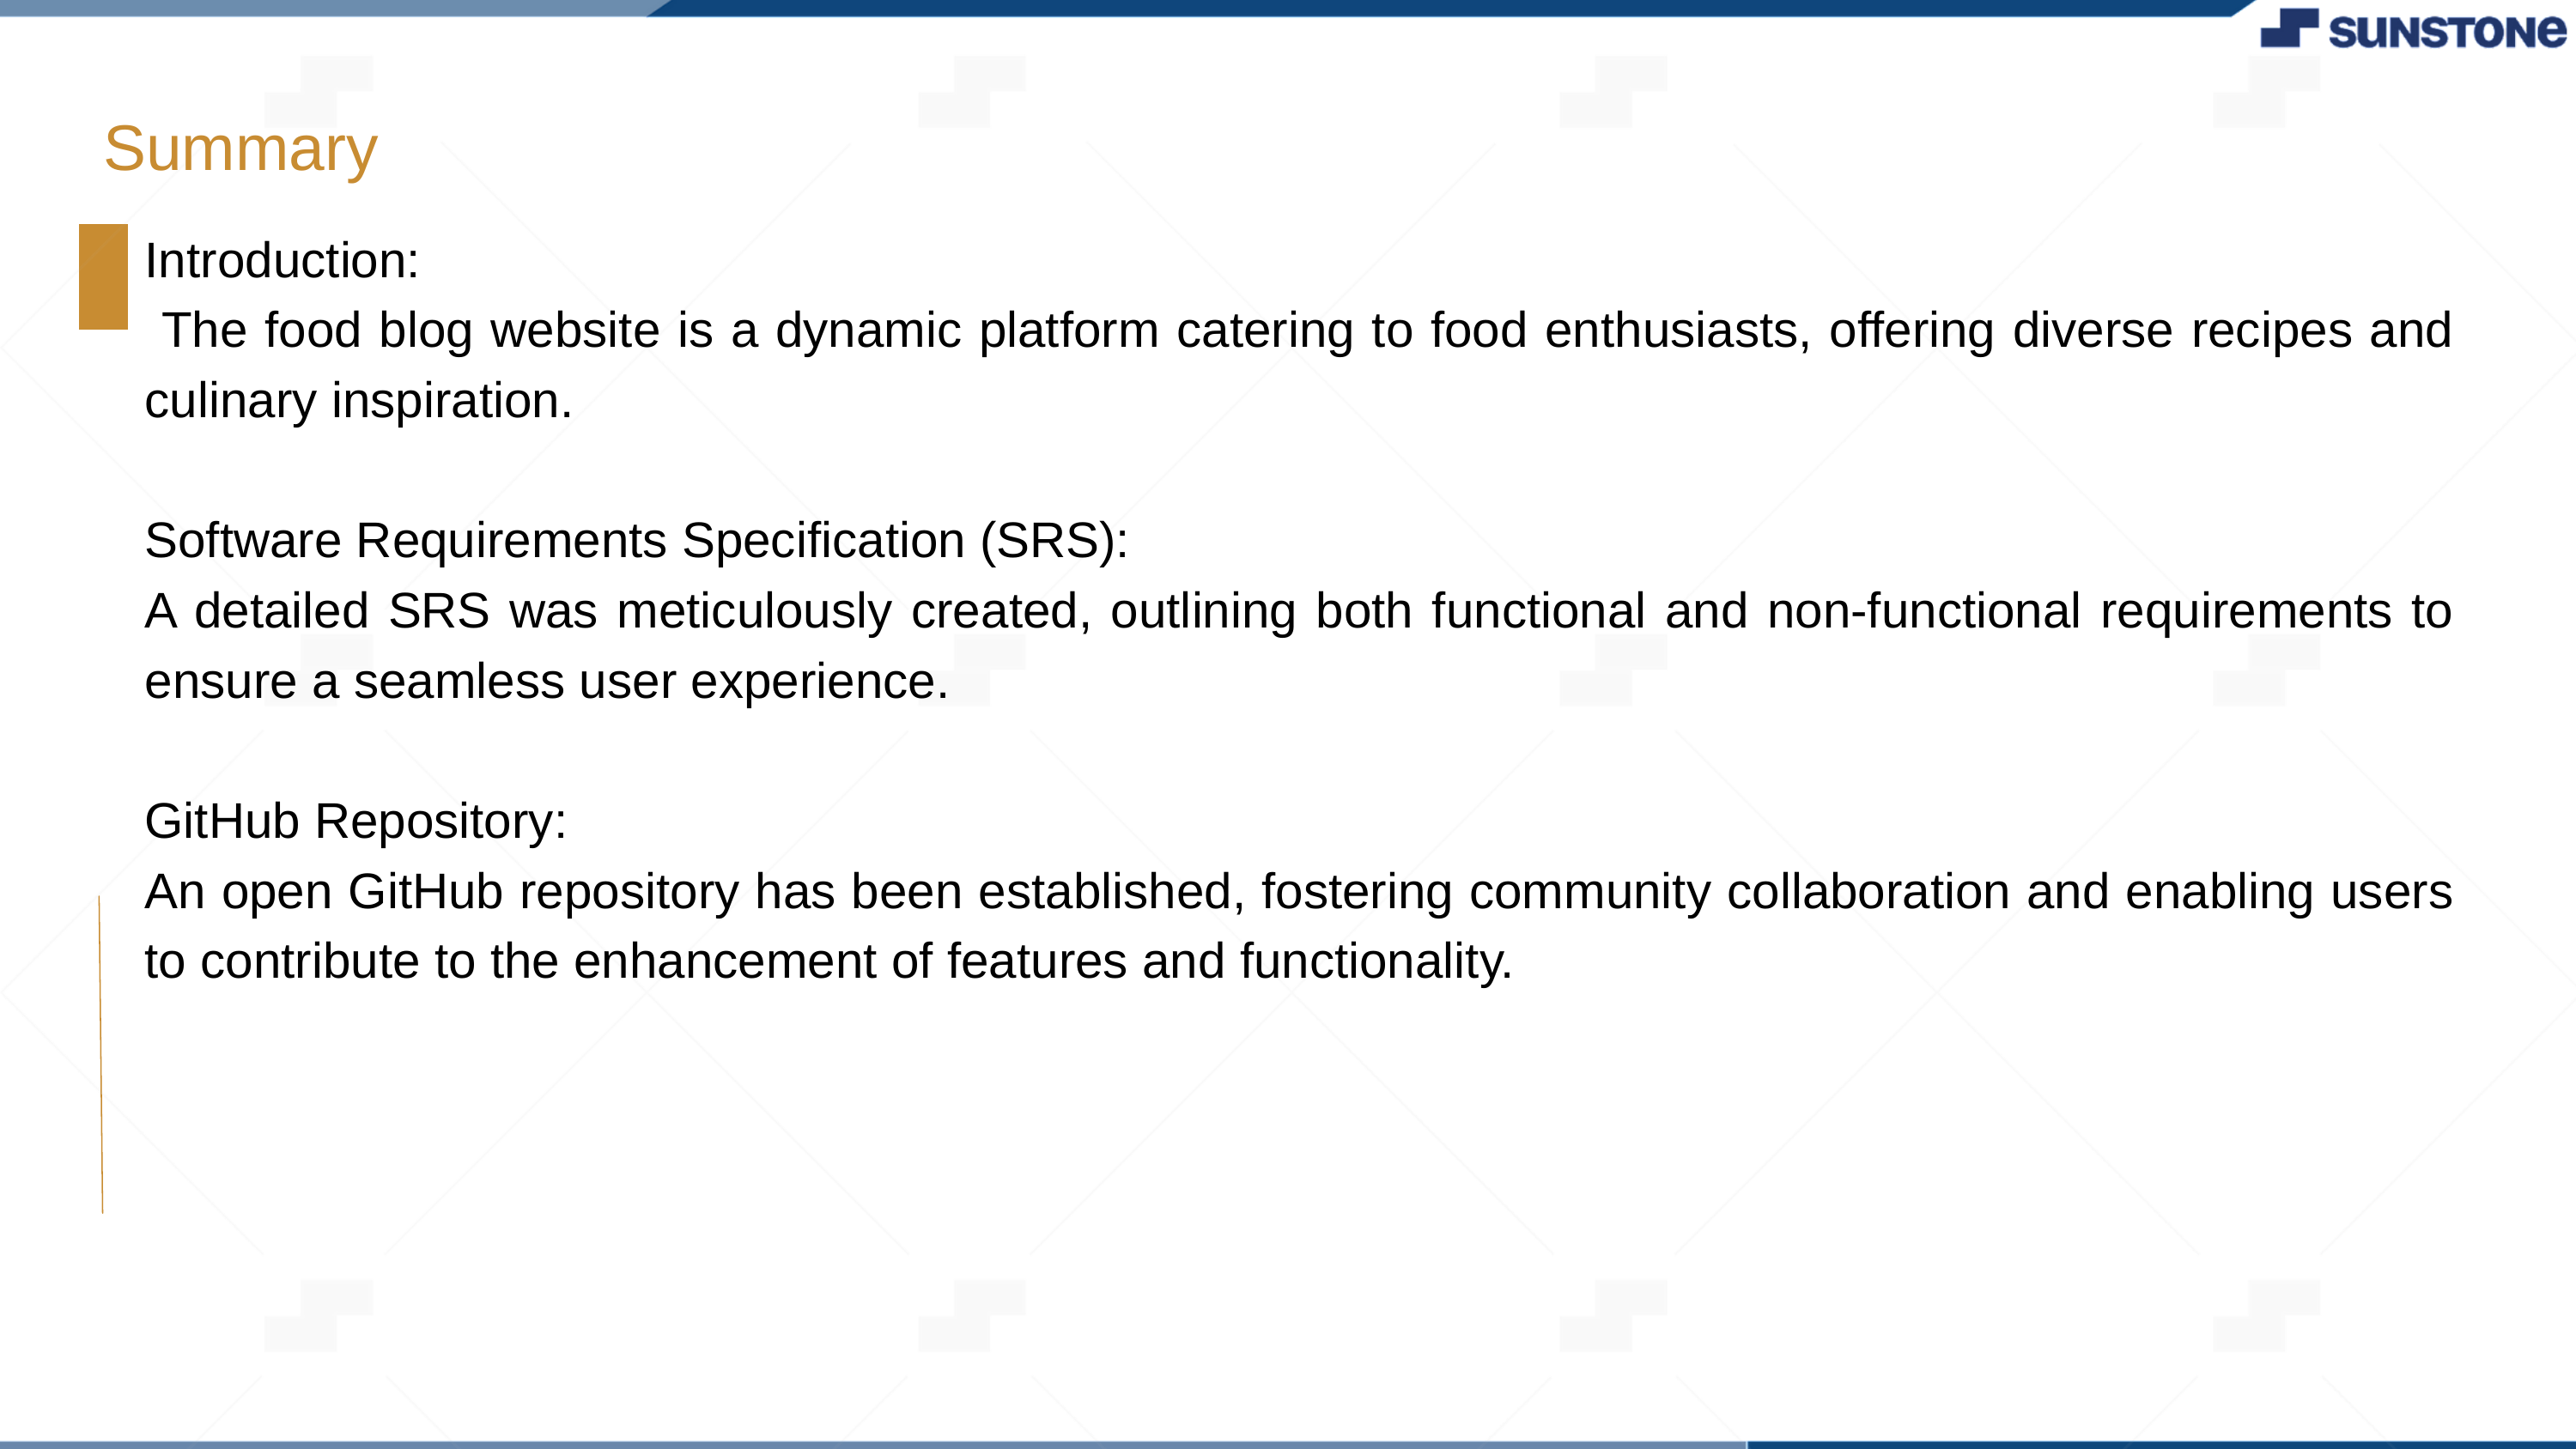

Summary
Introduction:
 The food blog website is a dynamic platform catering to food enthusiasts, offering diverse recipes and culinary inspiration.

Software Requirements Specification (SRS):
A detailed SRS was meticulously created, outlining both functional and non-functional requirements to ensure a seamless user experience.

GitHub Repository:
An open GitHub repository has been established, fostering community collaboration and enabling users to contribute to the enhancement of features and functionality.